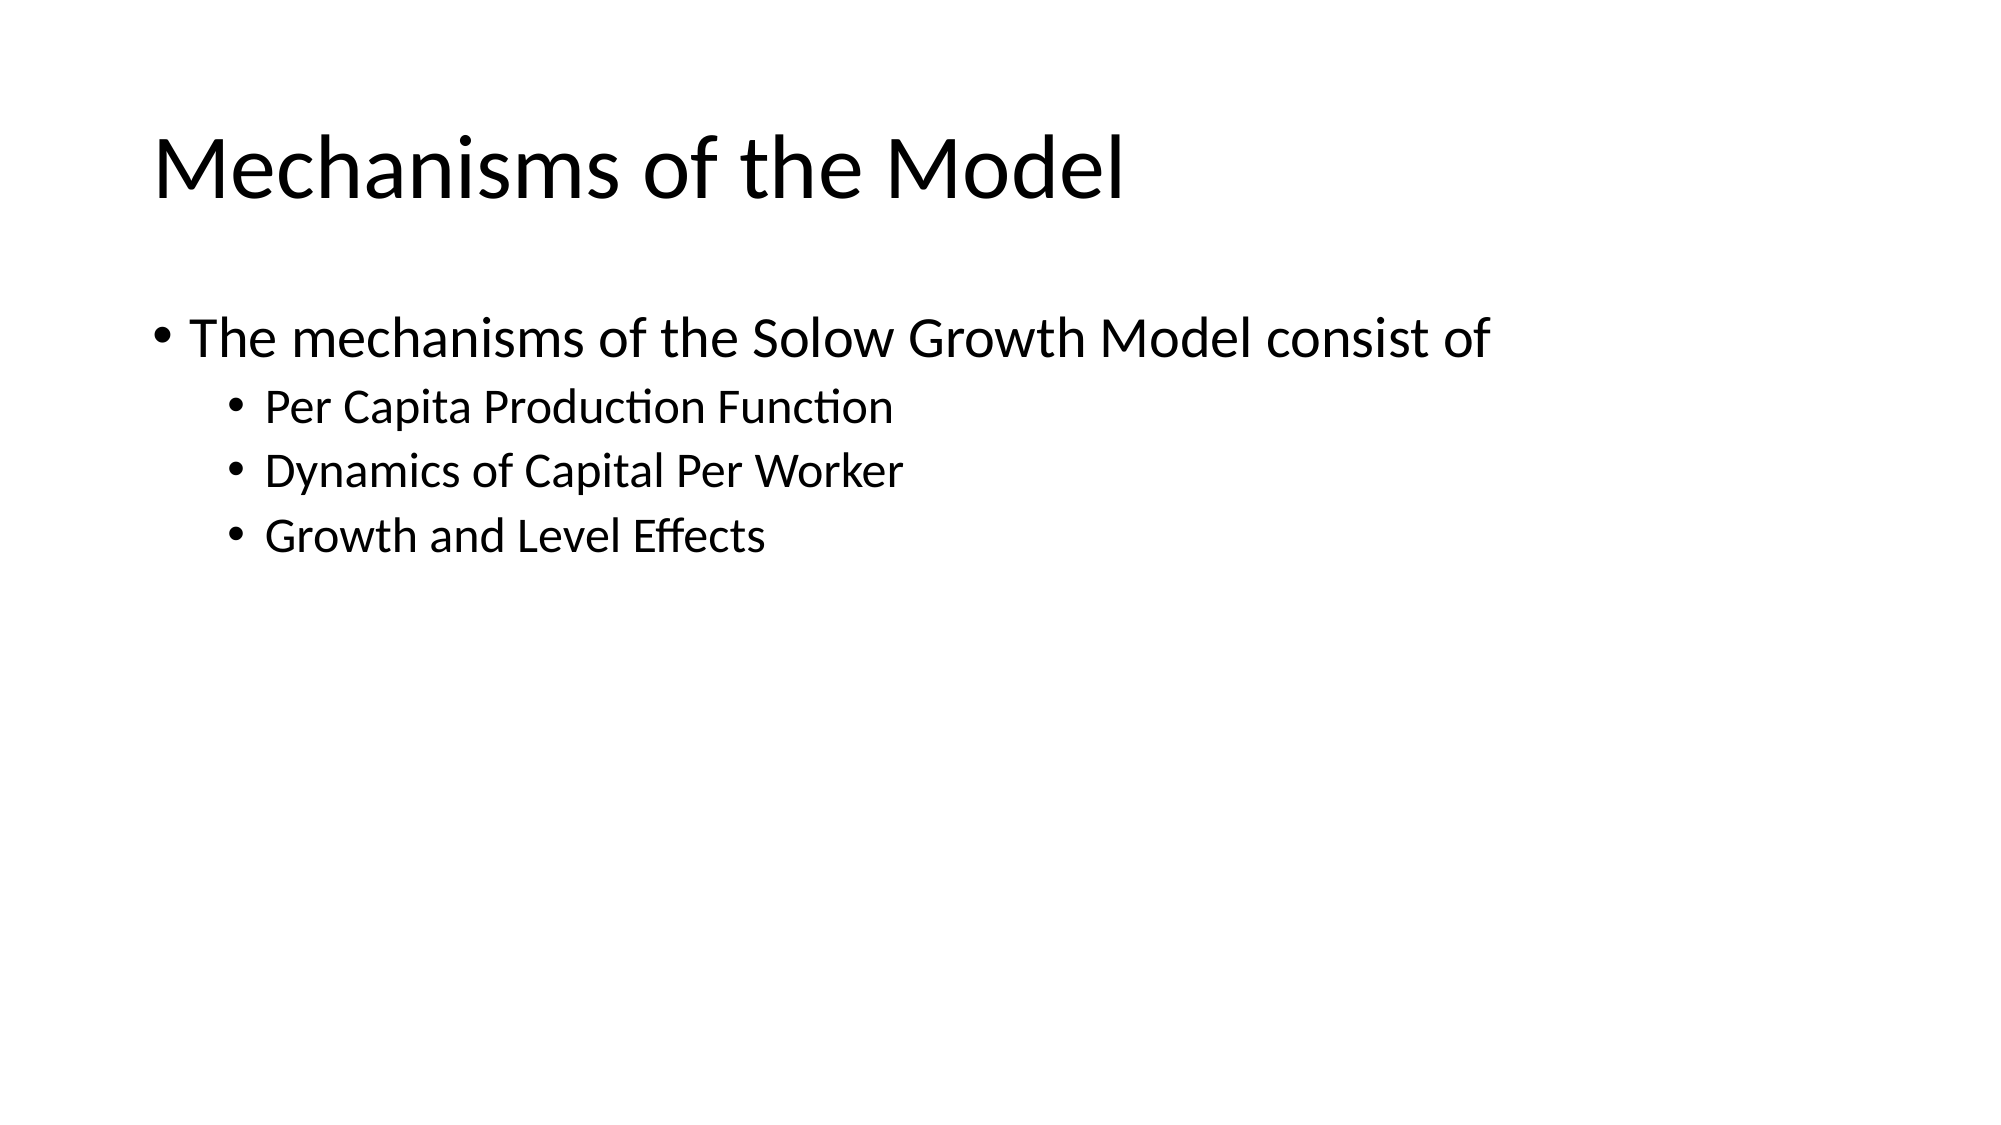

# Mechanisms of the Model
The mechanisms of the Solow Growth Model consist of
Per Capita Production Function
Dynamics of Capital Per Worker
Growth and Level Effects